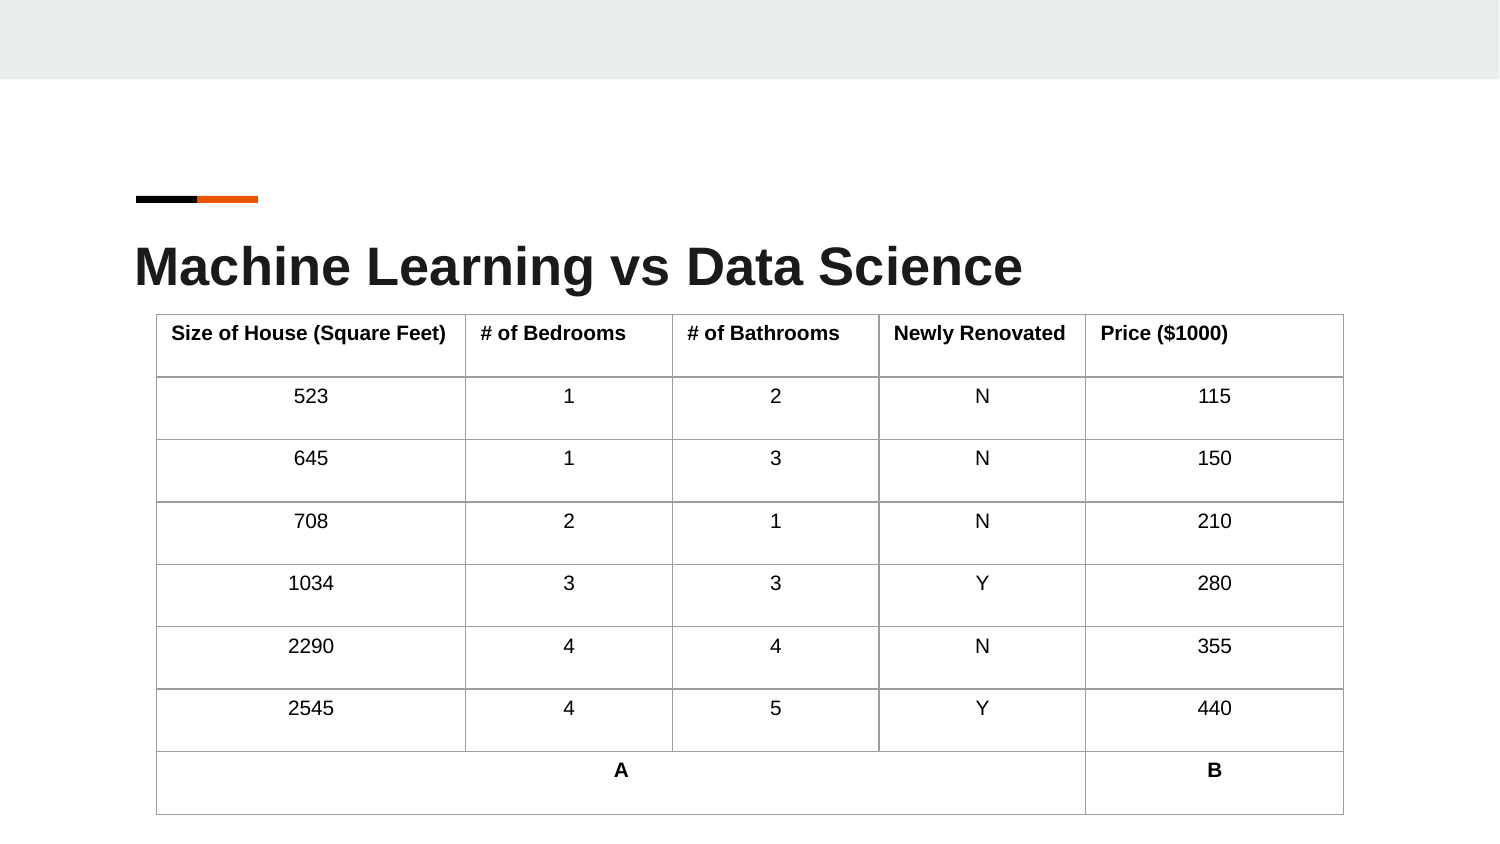

Machine Learning vs Data Science
| Size of House (Square Feet) | # of Bedrooms | # of Bathrooms | Newly Renovated | Price ($1000) |
| --- | --- | --- | --- | --- |
| 523 | 1 | 2 | N | 115 |
| 645 | 1 | 3 | N | 150 |
| 708 | 2 | 1 | N | 210 |
| 1034 | 3 | 3 | Y | 280 |
| 2290 | 4 | 4 | N | 355 |
| 2545 | 4 | 5 | Y | 440 |
| A |  |  |  | B |